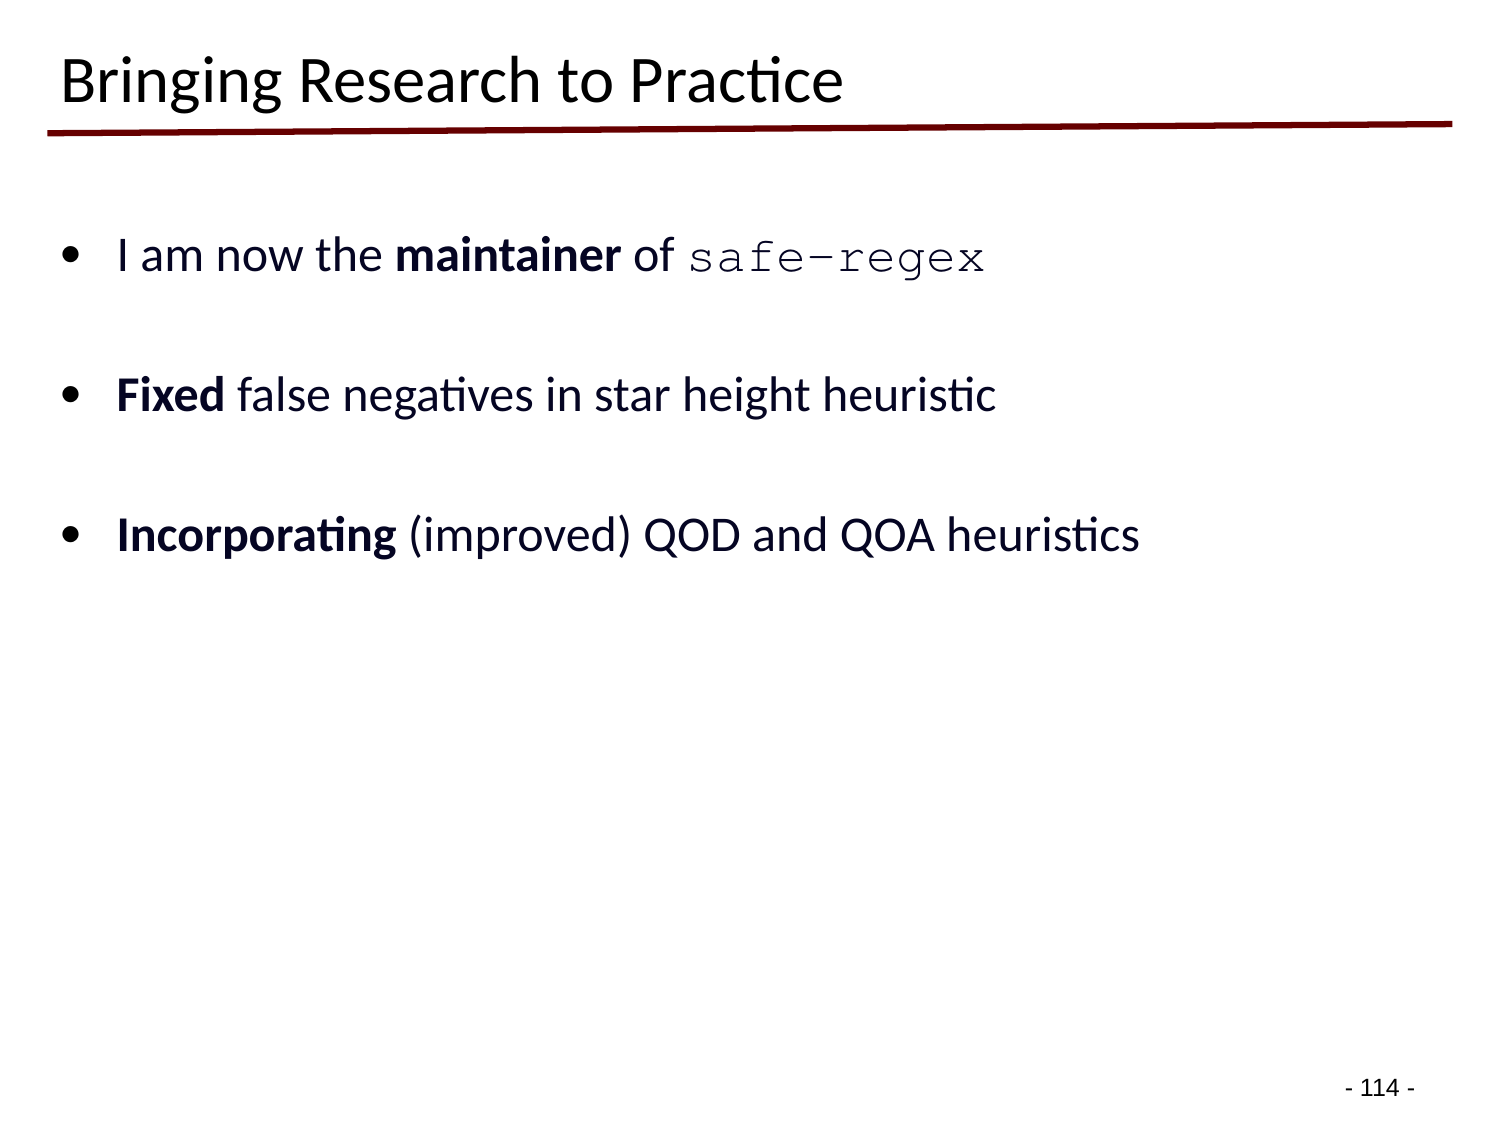

# Bringing Research to Practice
I am now the maintainer of safe-regex

Fixed false negatives in star height heuristic

Incorporating (improved) QOD and QOA heuristics